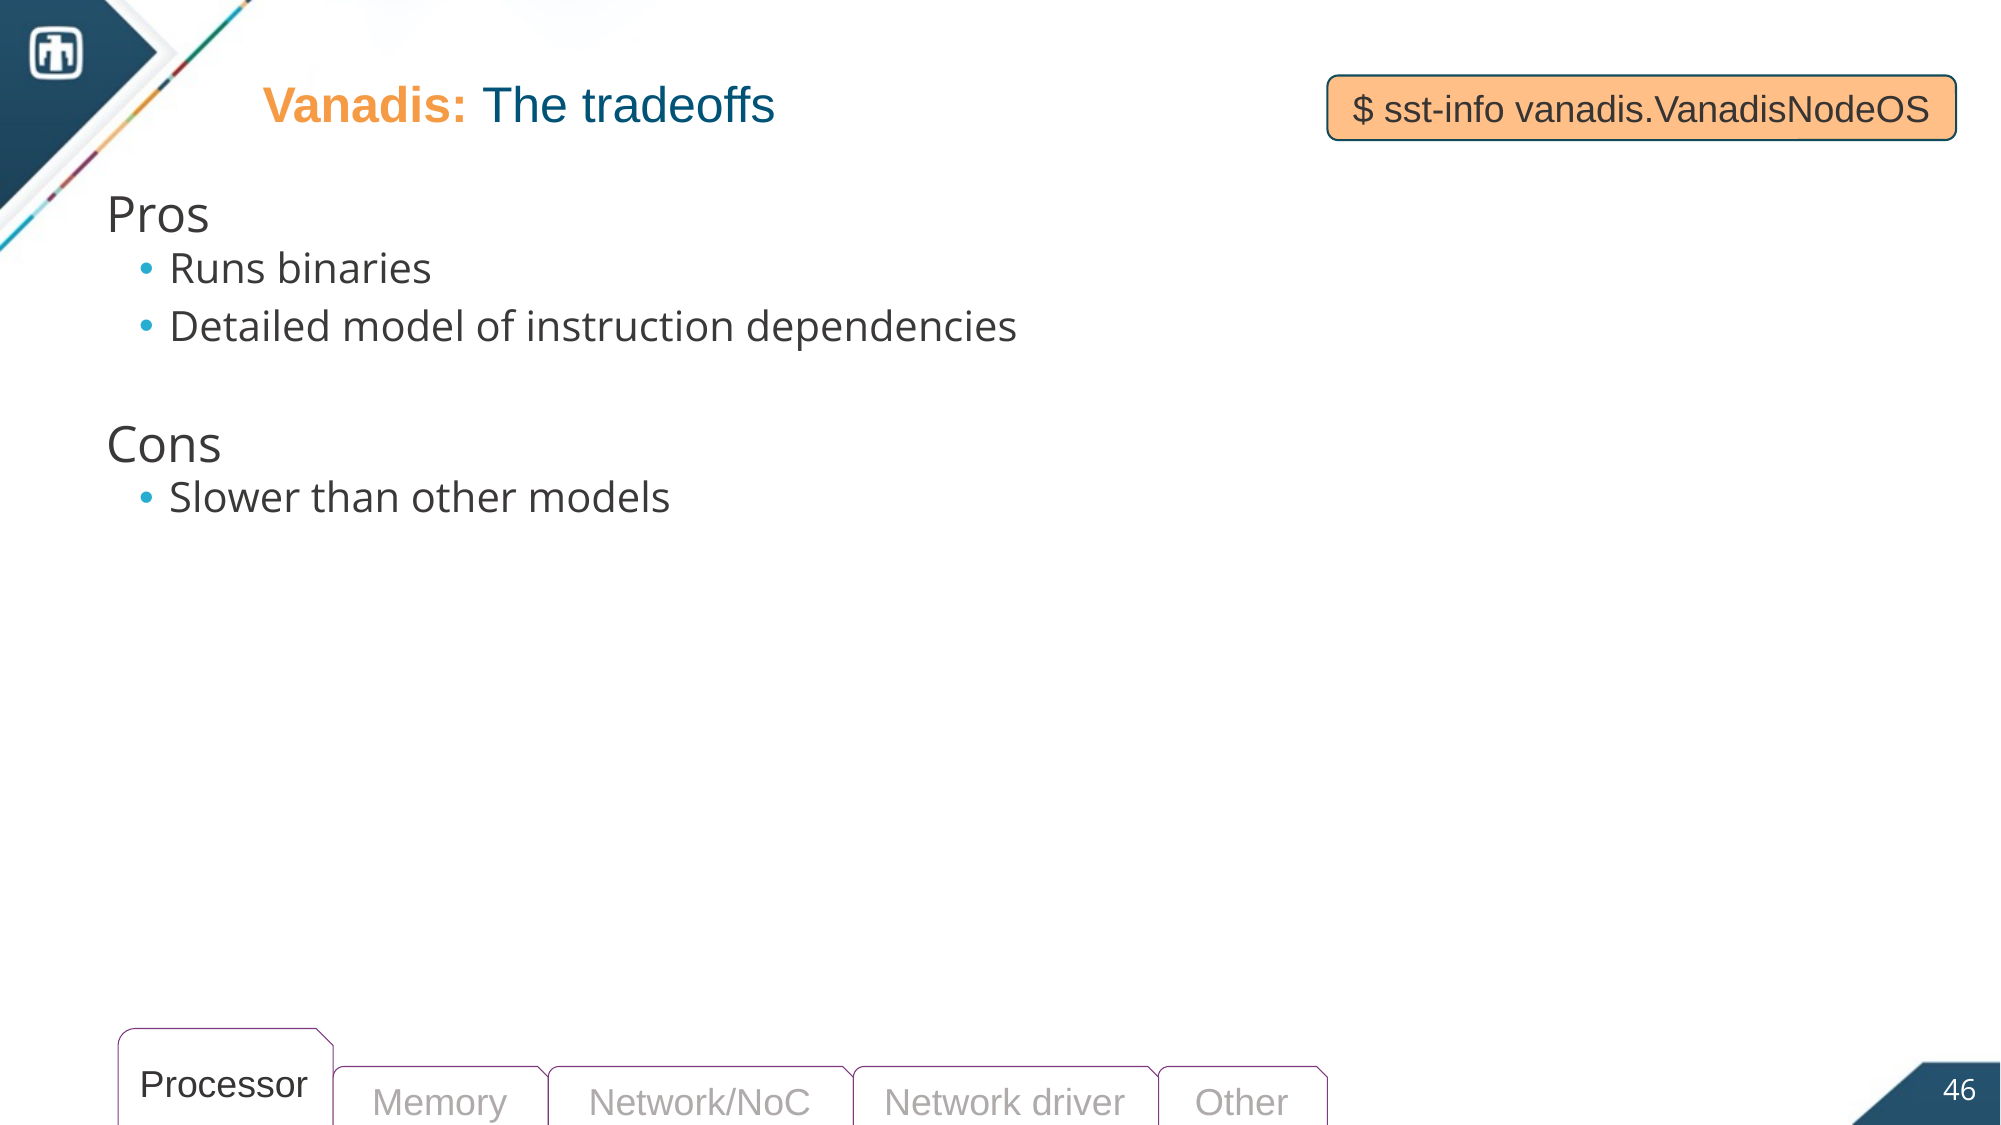

# Vanadis: The tradeoffs
$ sst-info vanadis.VanadisNodeOS
Pros
Runs binaries
Detailed model of instruction dependencies

Cons
Slower than other models
Processor
46
Memory
Network/NoC
Network driver
Other